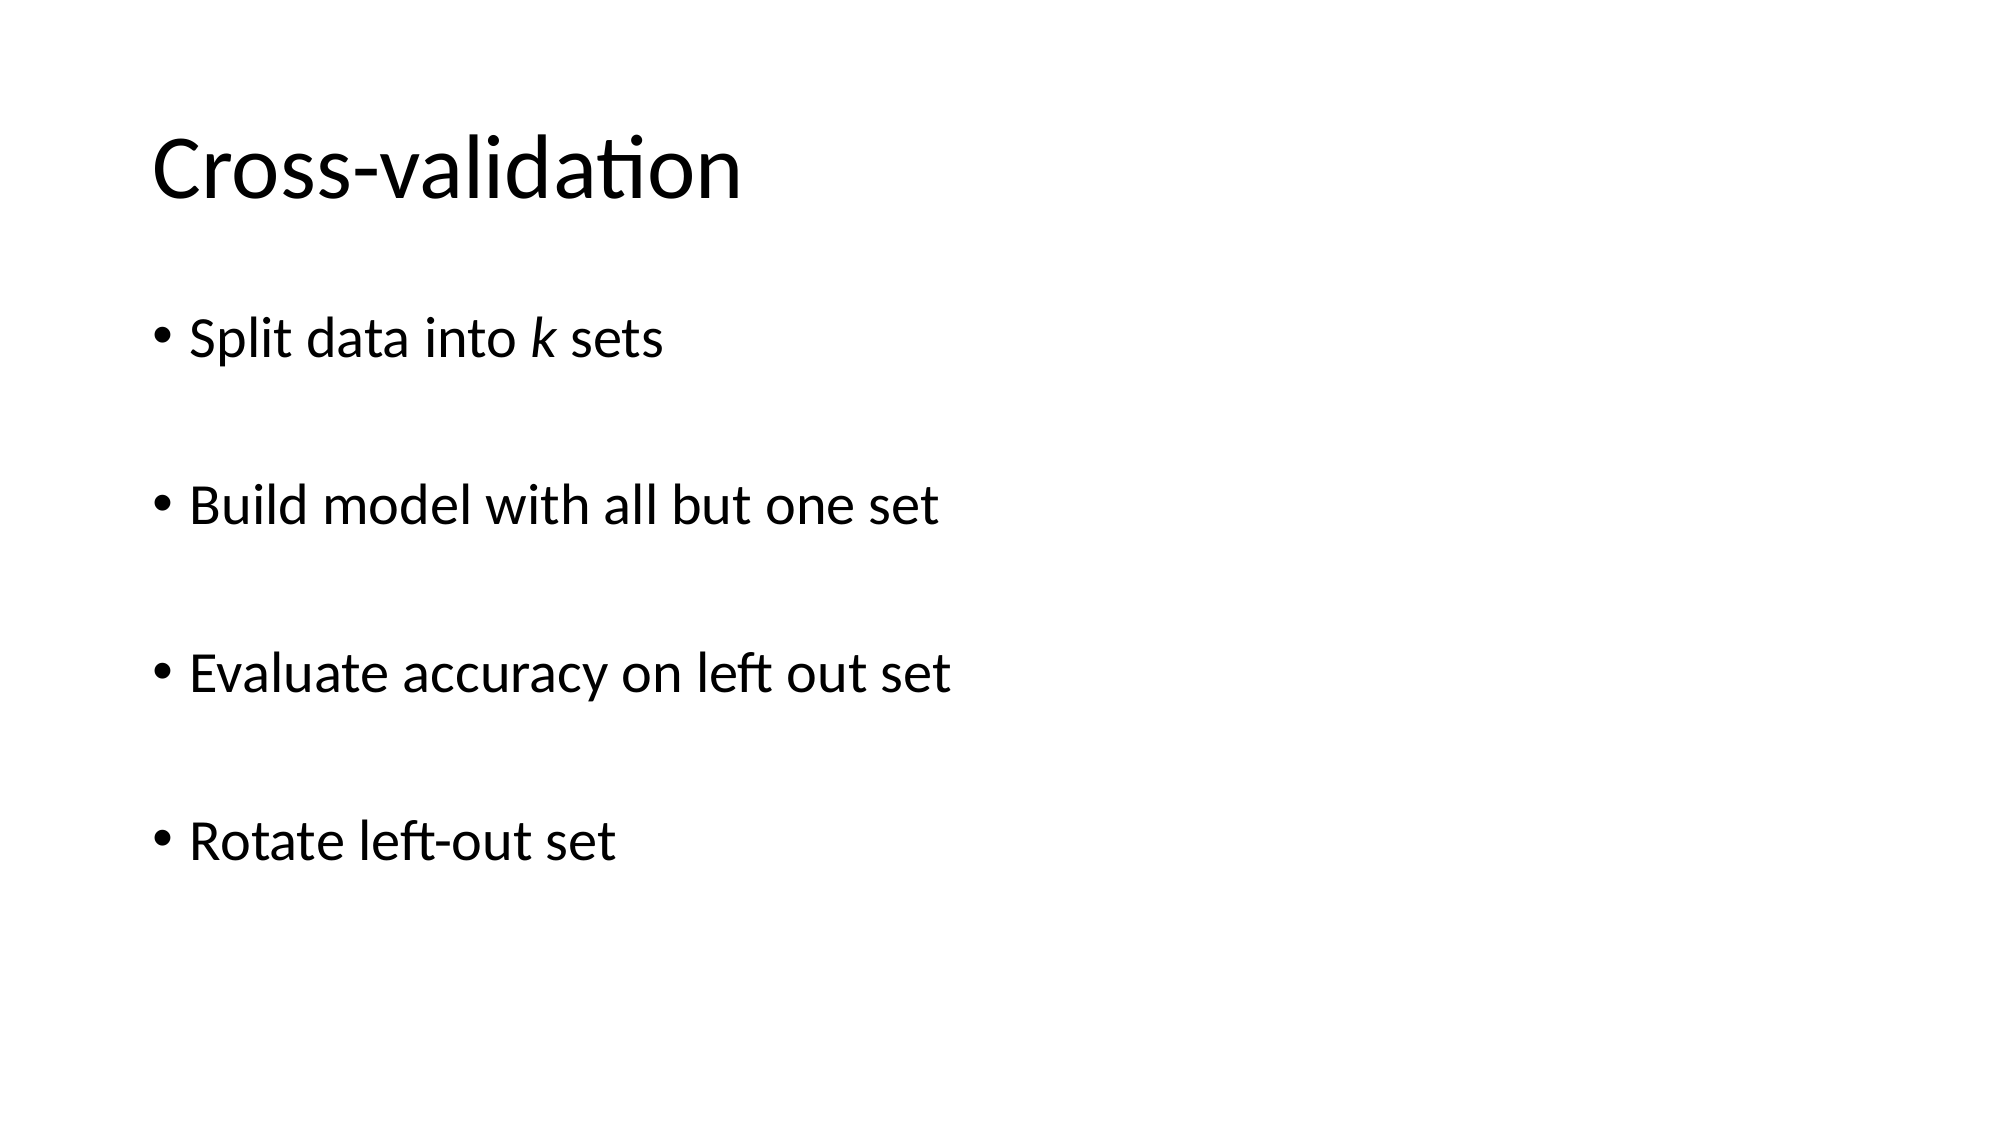

# Cross-validation
Split data into k sets

Build model with all but one set

Evaluate accuracy on left out set

Rotate left-out set